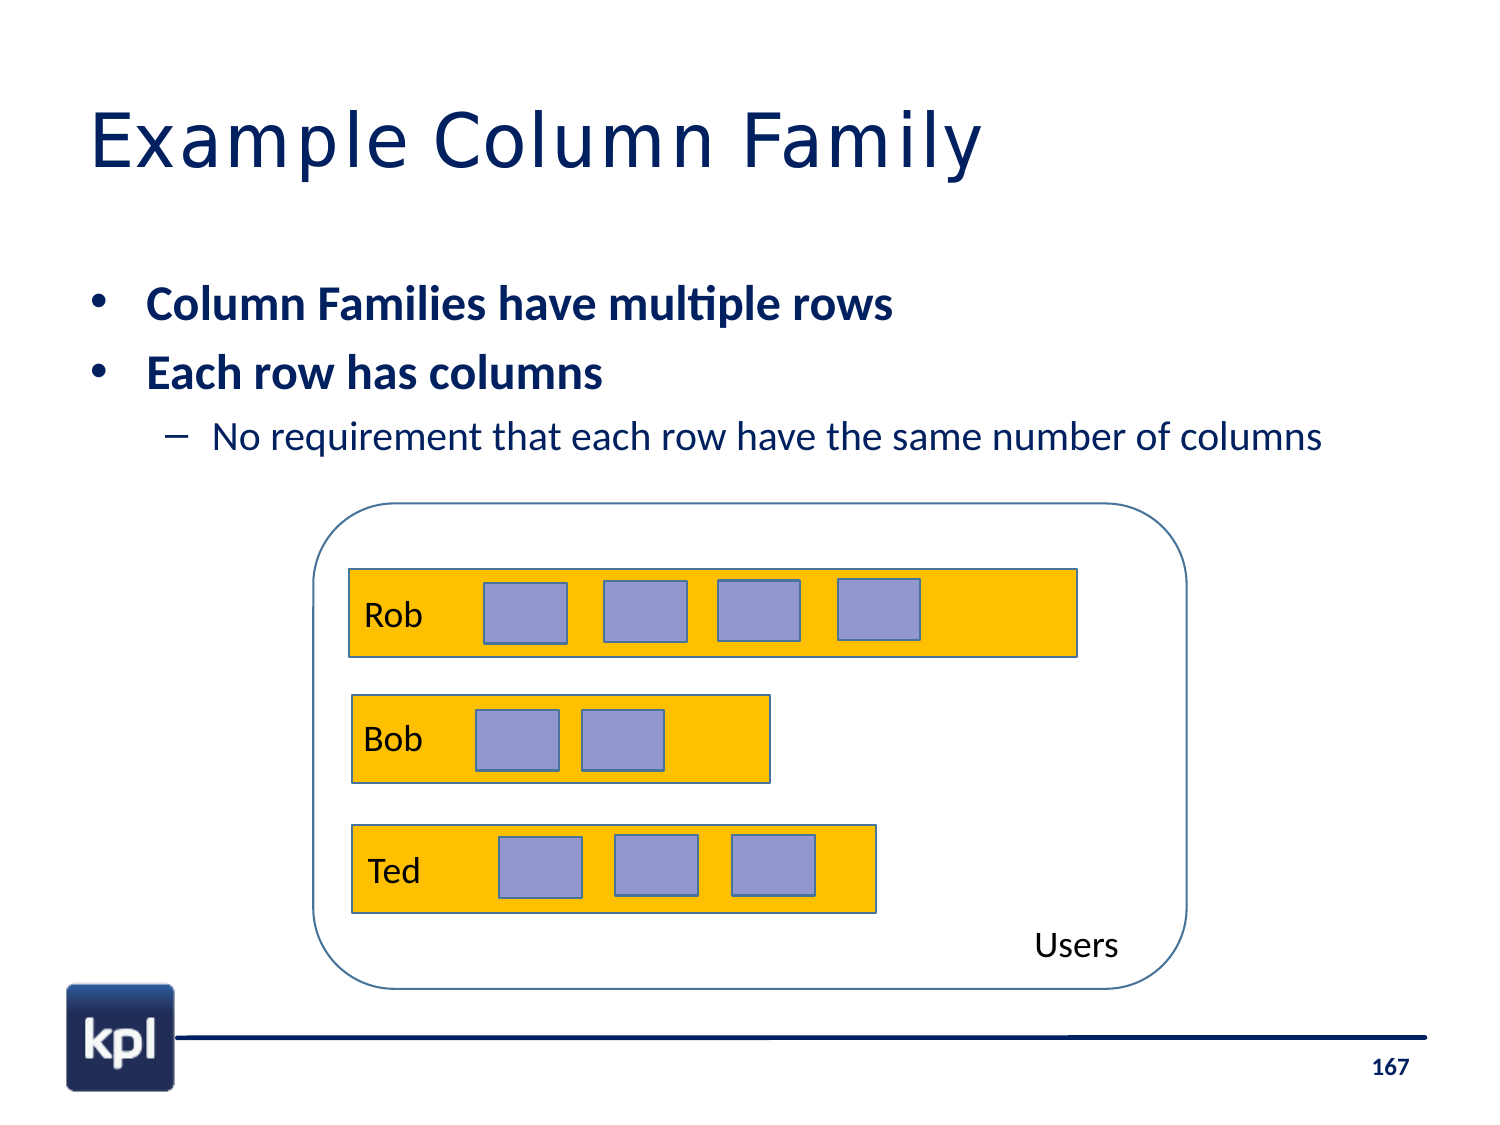

# Example Column Family
Column Families have multiple rows
Each row has columns
No requirement that each row have the same number of columns

Rob

Bob

Ted
Users
167